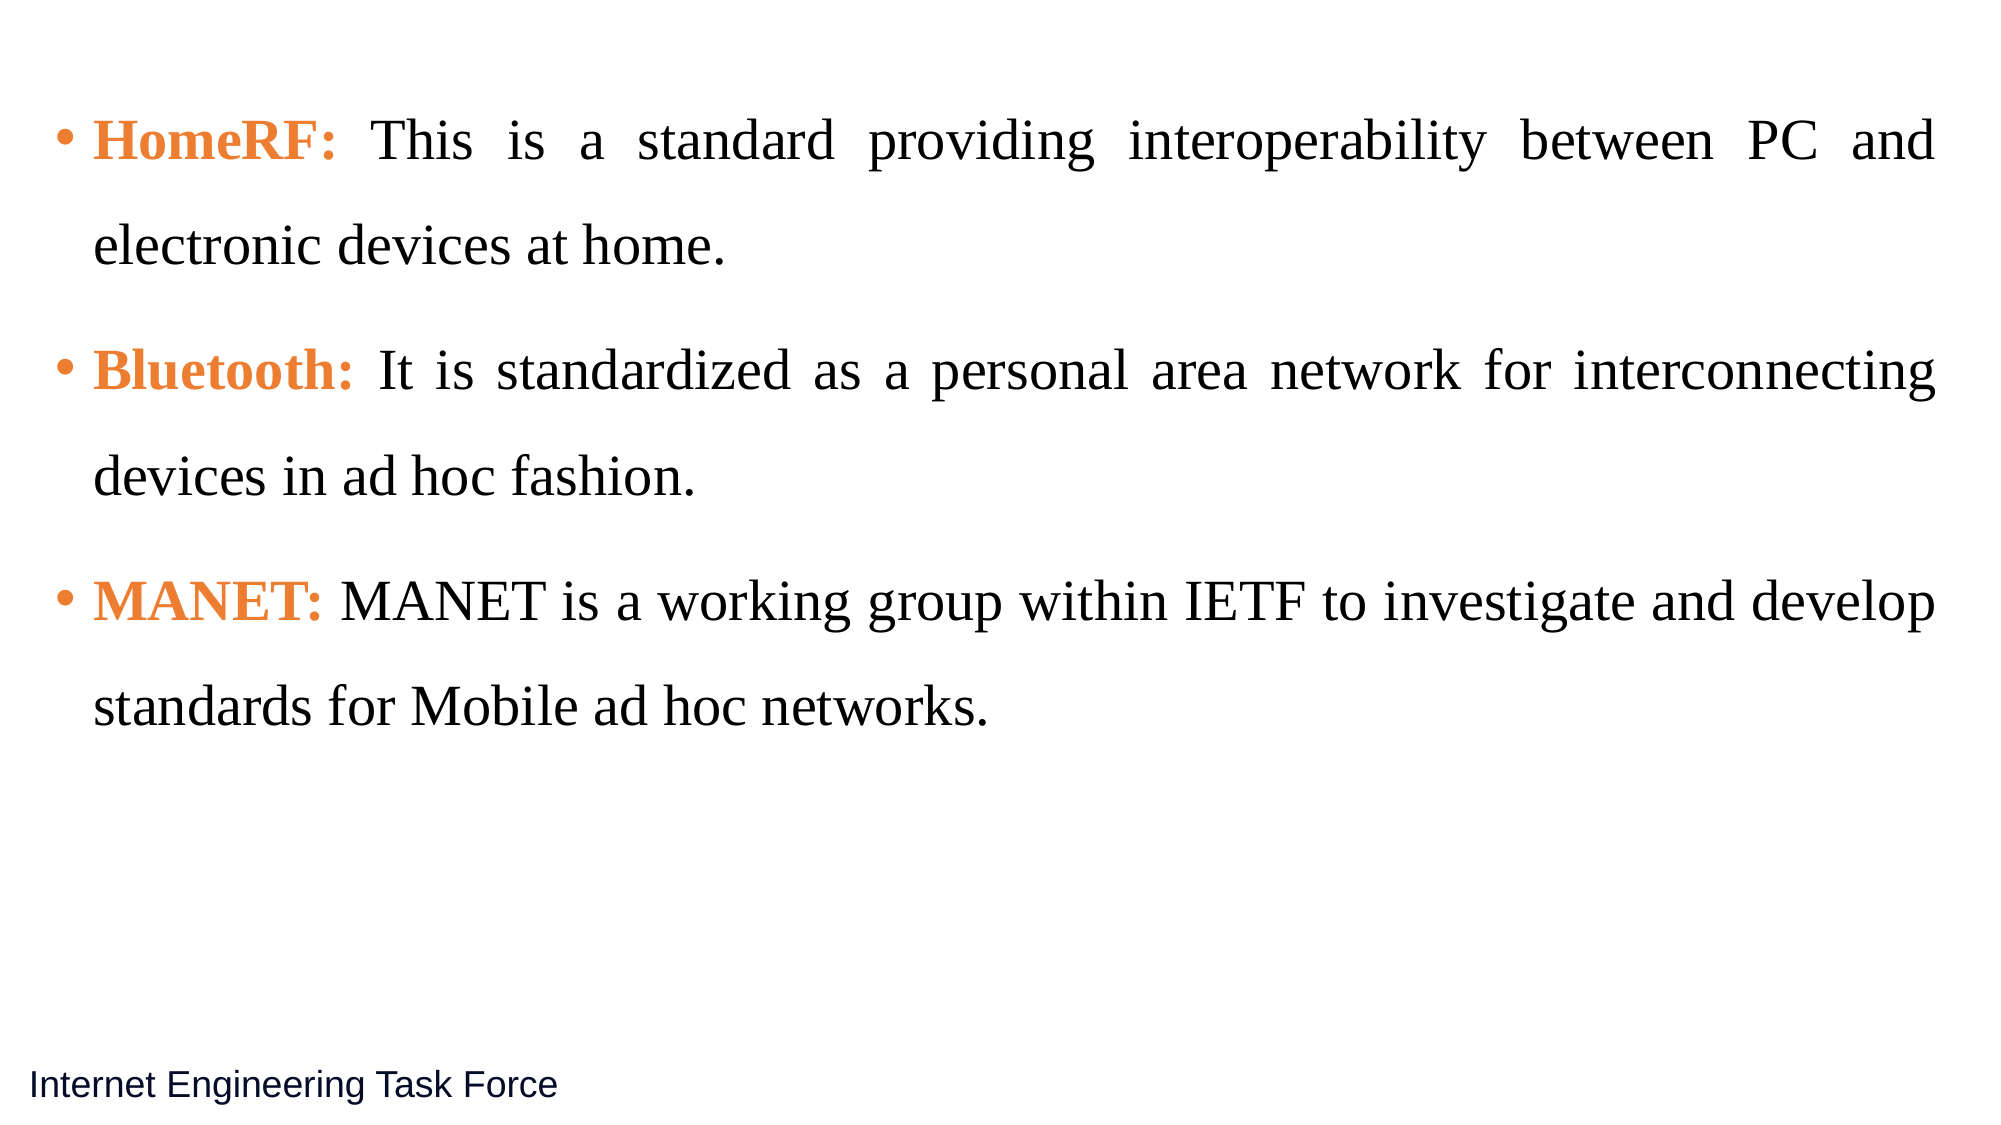

HomeRF: This is a standard providing interoperability between PC and electronic devices at home.
Bluetooth: It is standardized as a personal area network for interconnecting devices in ad hoc fashion.
MANET: MANET is a working group within IETF to investigate and develop standards for Mobile ad hoc networks.
Internet Engineering Task Force